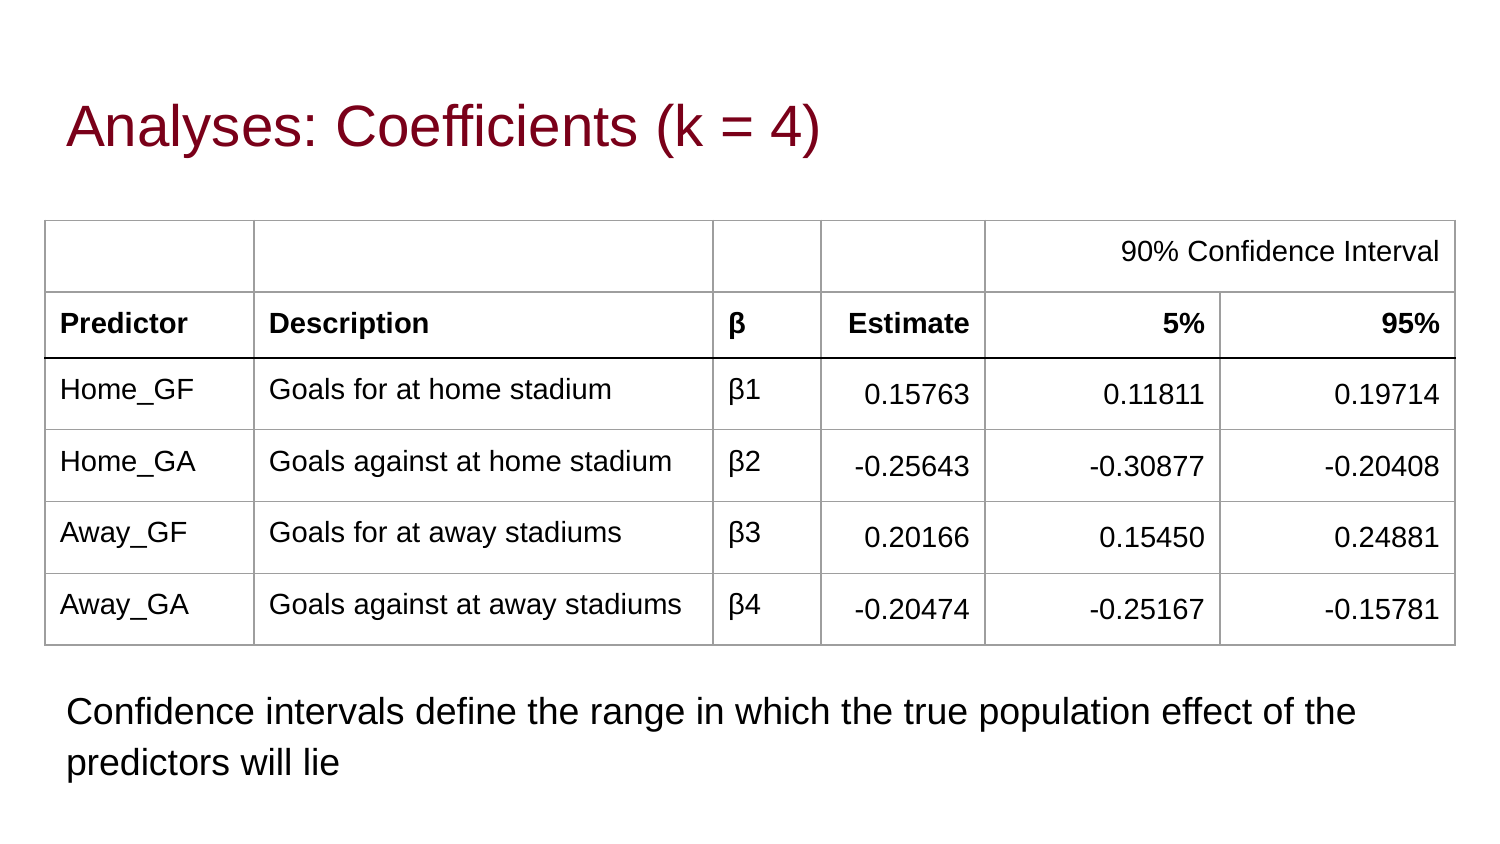

# Analyses: Coefficients (k = 4)
|  |  |  |  | 90% Confidence Interval |  |
| --- | --- | --- | --- | --- | --- |
| Predictor | Description | β | Estimate | 5% | 95% |
| Home\_GF | Goals for at home stadium | β1 | 0.15763 | 0.11811 | 0.19714 |
| Home\_GA | Goals against at home stadium | β2 | -0.25643 | -0.30877 | -0.20408 |
| Away\_GF | Goals for at away stadiums | β3 | 0.20166 | 0.15450 | 0.24881 |
| Away\_GA | Goals against at away stadiums | β4 | -0.20474 | -0.25167 | -0.15781 |
Confidence intervals define the range in which the true population effect of the predictors will lie